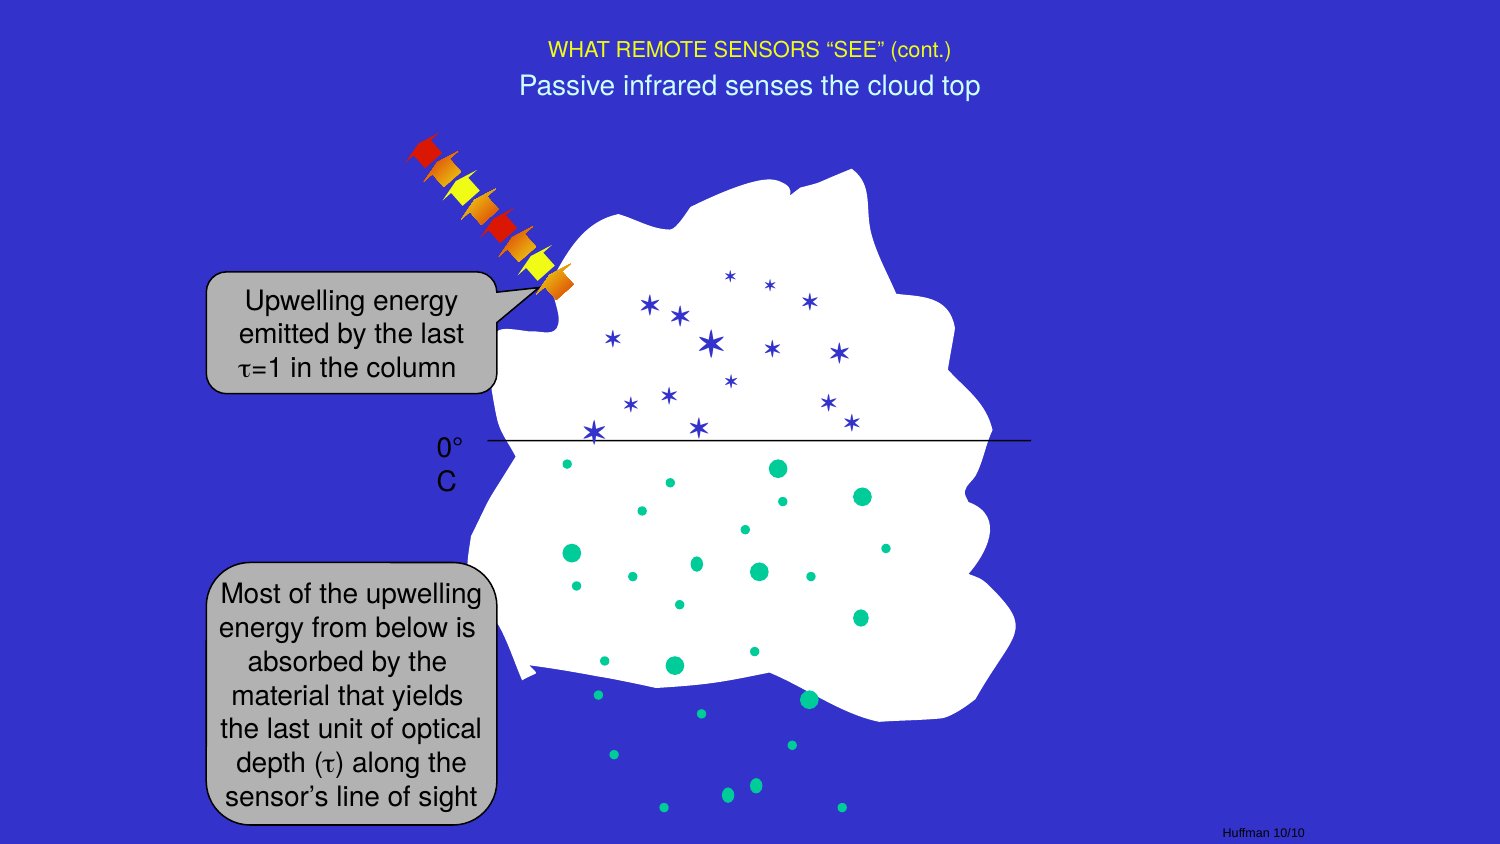

WHAT REMOTE SENSORS “SEE” (cont.)
Passive infrared senses the cloud top

∗
∗
∗
Upwelling energy
emitted by the last
τ=1 in the column
∗
∗
∗
∗
∗
∗
∗
∗
∗
∗
∗
∗
∗
0°C

Most of the upwelling
energy from below is
absorbed by the
material that yields
the last unit of optical
depth (τ) along the
sensor’s line of sight

Huffman 10/10